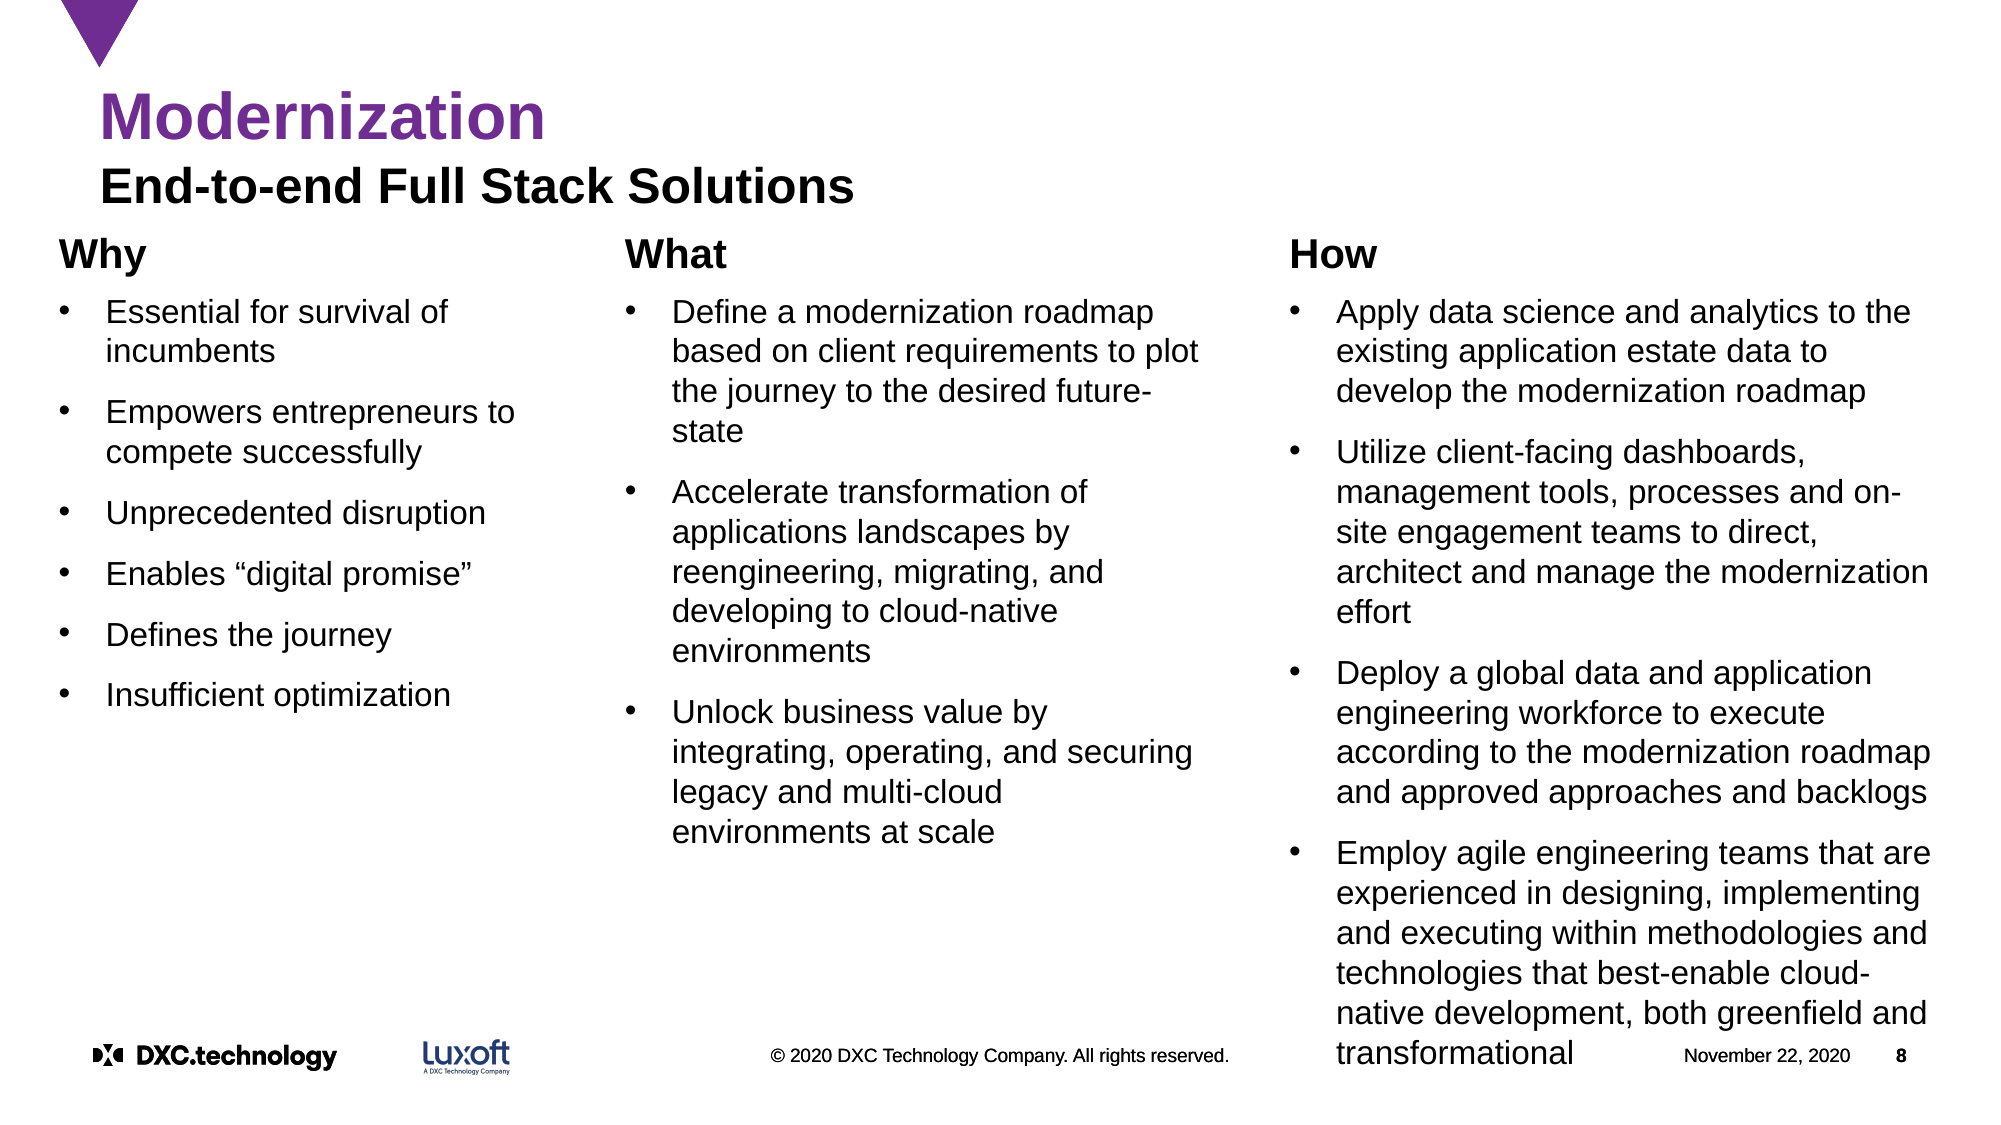

# Modernization
End-to-end Full Stack Solutions
Why
What
How
Essential for survival of incumbents
Empowers entrepreneurs to compete successfully
Unprecedented disruption
Enables “digital promise”
Defines the journey
Insufficient optimization
Define a modernization roadmap based on client requirements to plot the journey to the desired future-state
Accelerate transformation of applications landscapes by reengineering, migrating, and developing to cloud-native environments
Unlock business value by integrating, operating, and securing legacy and multi-cloud environments at scale

Apply data science and analytics to the existing application estate data to develop the modernization roadmap
Utilize client-facing dashboards, management tools, processes and on-site engagement teams to direct, architect and manage the modernization effort
Deploy a global data and application engineering workforce to execute according to the modernization roadmap and approved approaches and backlogs
Employ agile engineering teams that are experienced in designing, implementing and executing within methodologies and technologies that best-enable cloud-native development, both greenfield and transformational